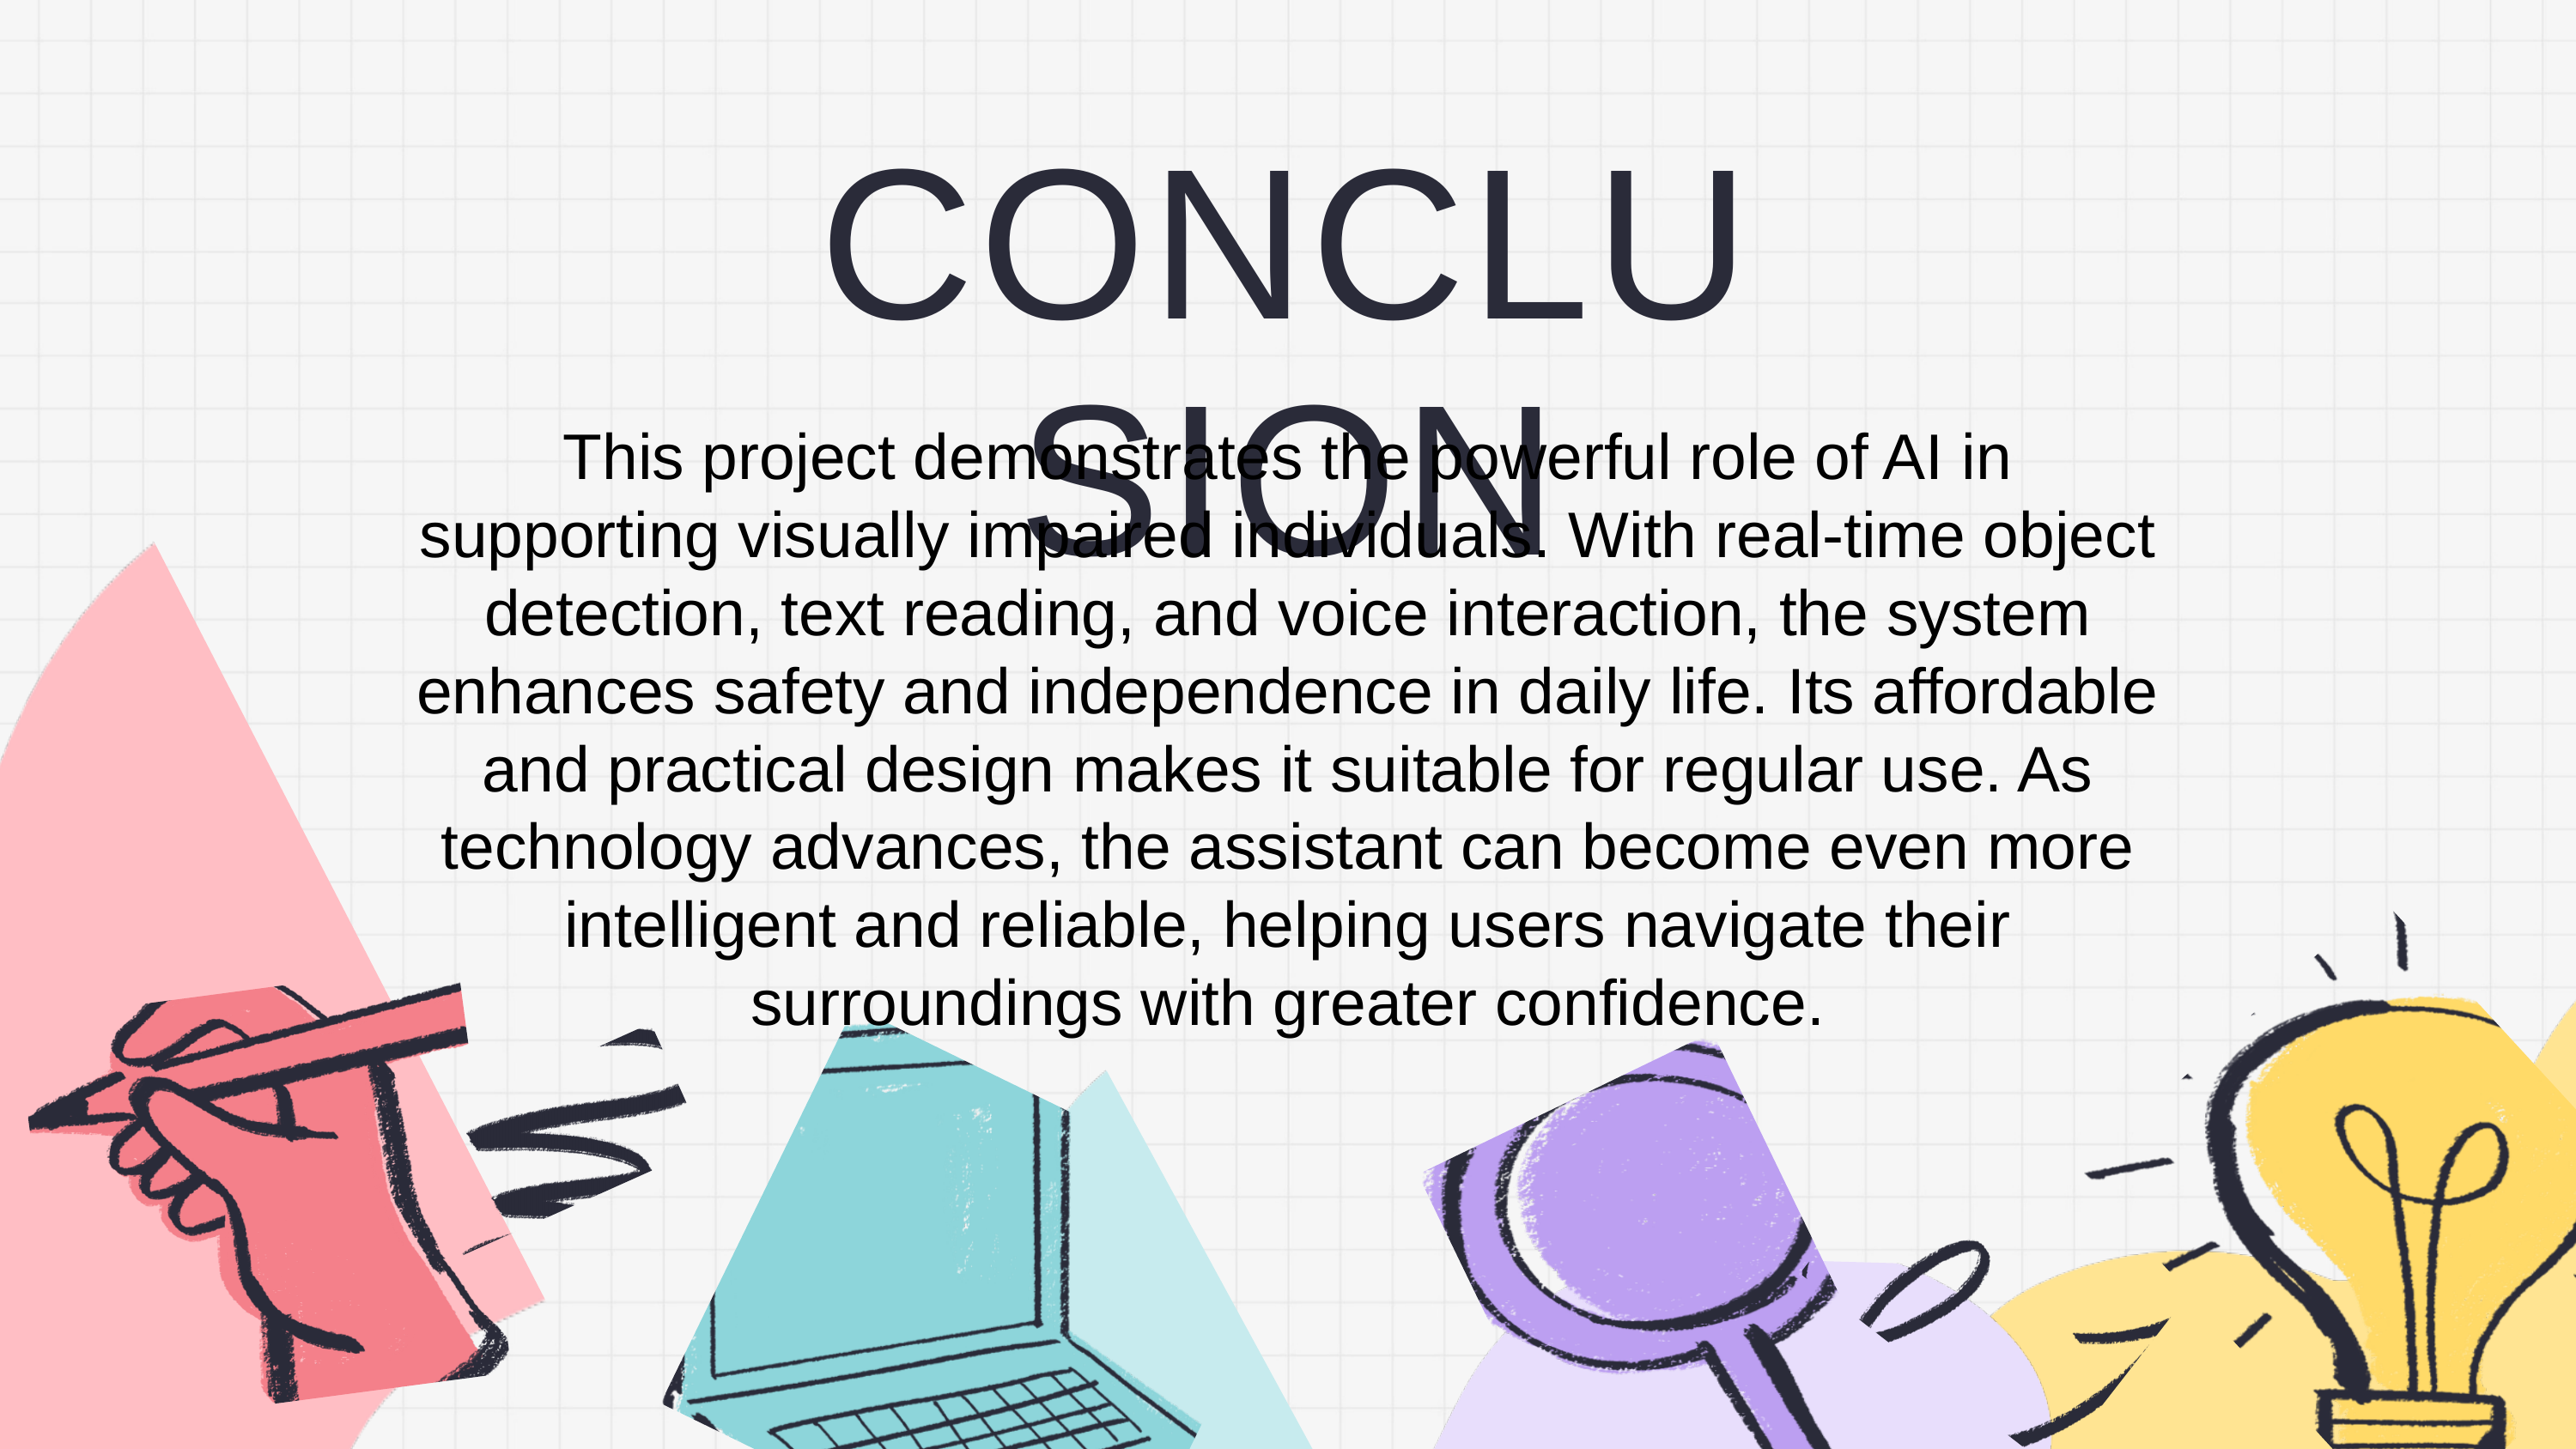

CONCLUSION
This project demonstrates the powerful role of AI in supporting visually impaired individuals. With real-time object detection, text reading, and voice interaction, the system enhances safety and independence in daily life. Its affordable and practical design makes it suitable for regular use. As technology advances, the assistant can become even more intelligent and reliable, helping users navigate their surroundings with greater confidence.